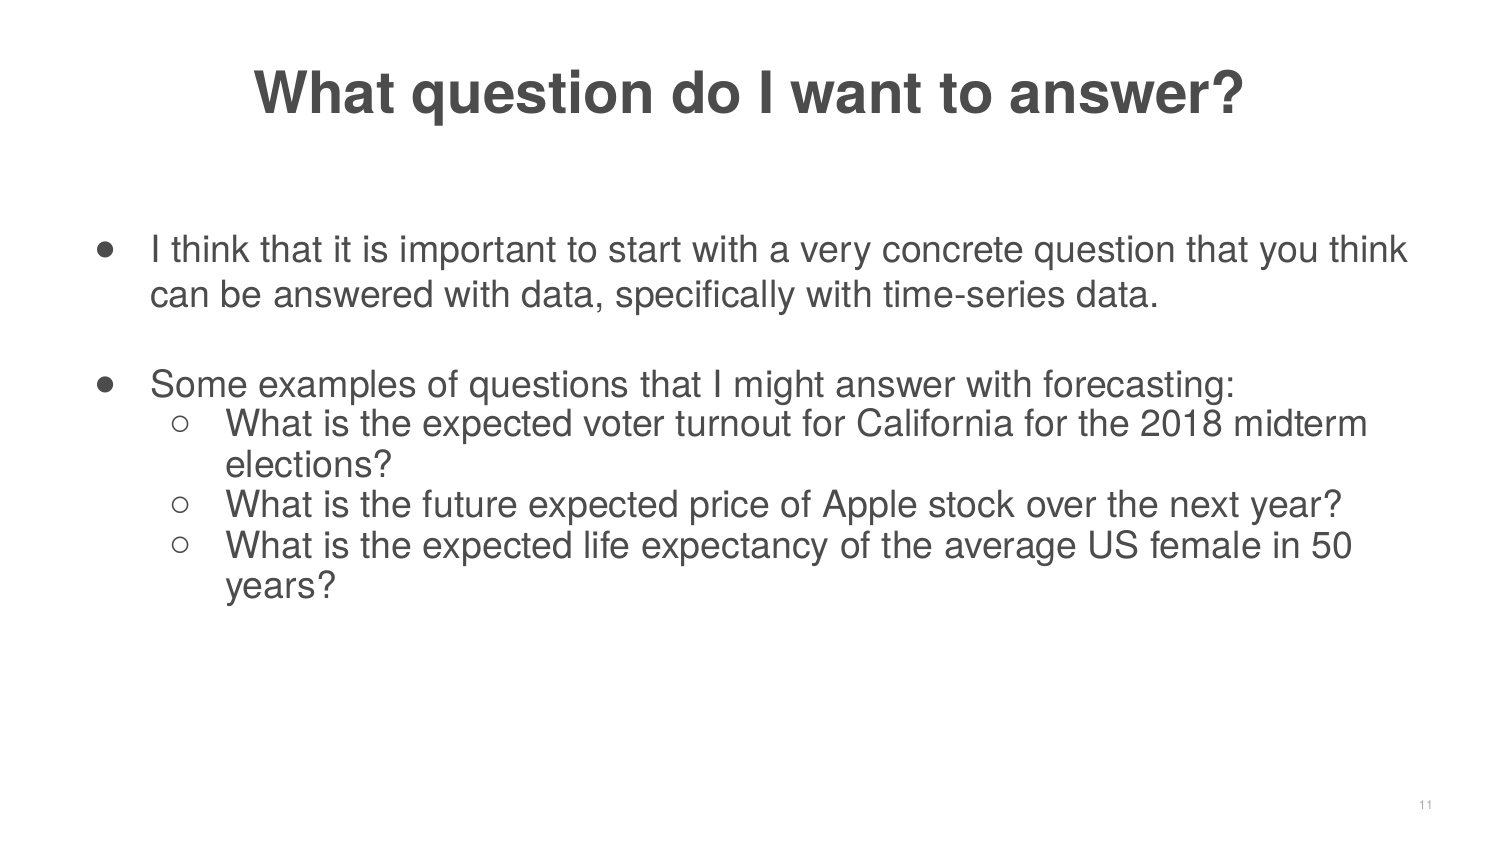

# What question do I want to answer?
I think that it is important to start with a very concrete question that you think can be answered with data, specifically with time-series data.

Some examples of questions that I might answer with forecasting:
What is the expected voter turnout for California for the 2018 midterm elections?
What is the future expected price of Apple stock over the next year?
What is the expected life expectancy of the average US female in 50 years?
11